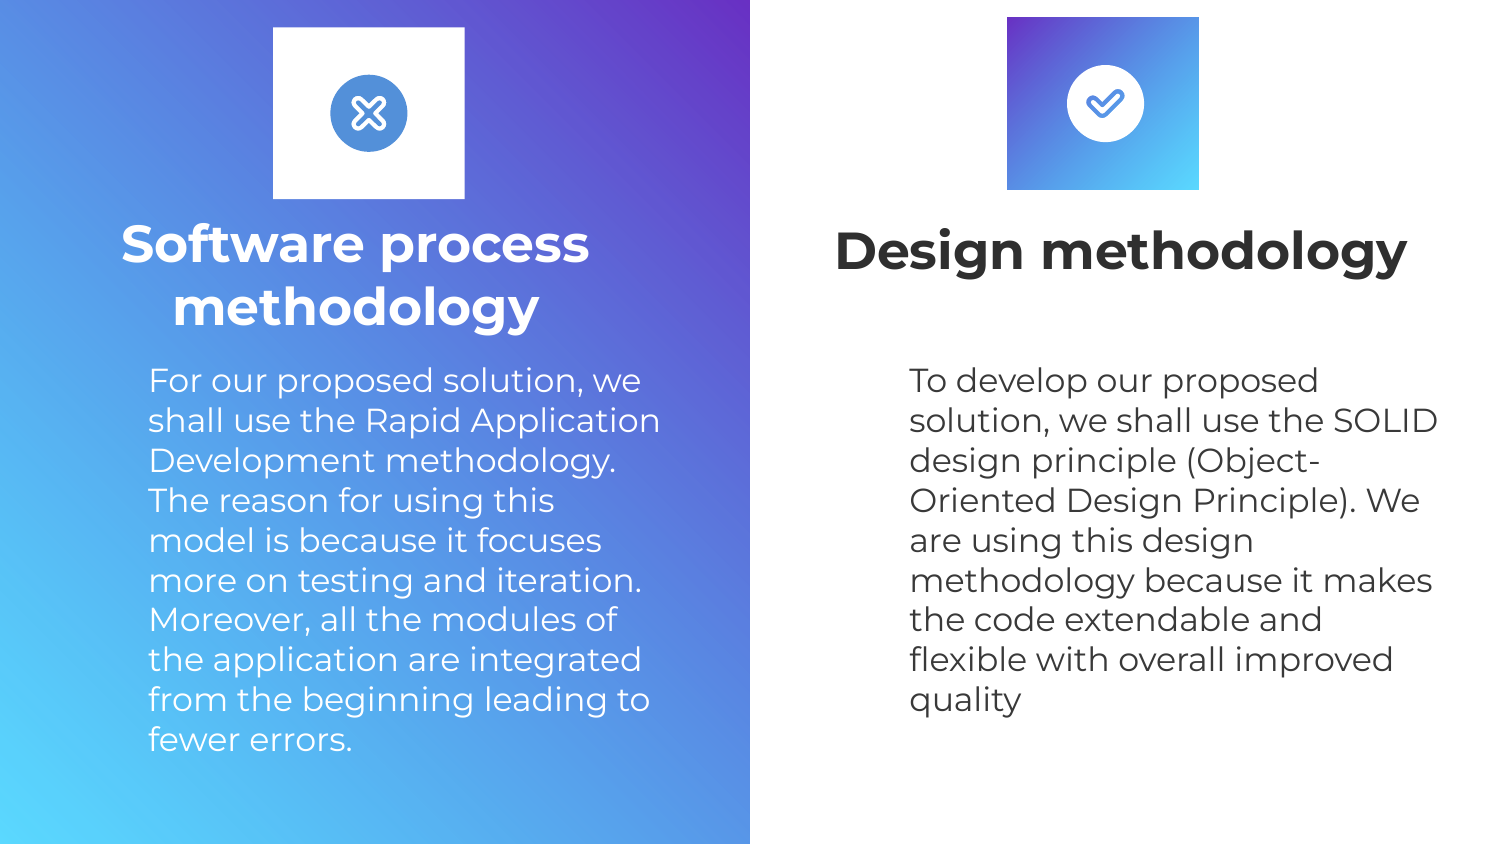

Design methodology
# Software process methodology
	For our proposed solution, we shall use the Rapid Application Development methodology. The reason for using this model is because it focuses more on testing and iteration. Moreover, all the modules of the application are integrated from the beginning leading to fewer errors.

	To develop our proposed solution, we shall use the SOLID design principle (Object-Oriented Design Principle). We are using this design methodology because it makes the code extendable and flexible with overall improved quality